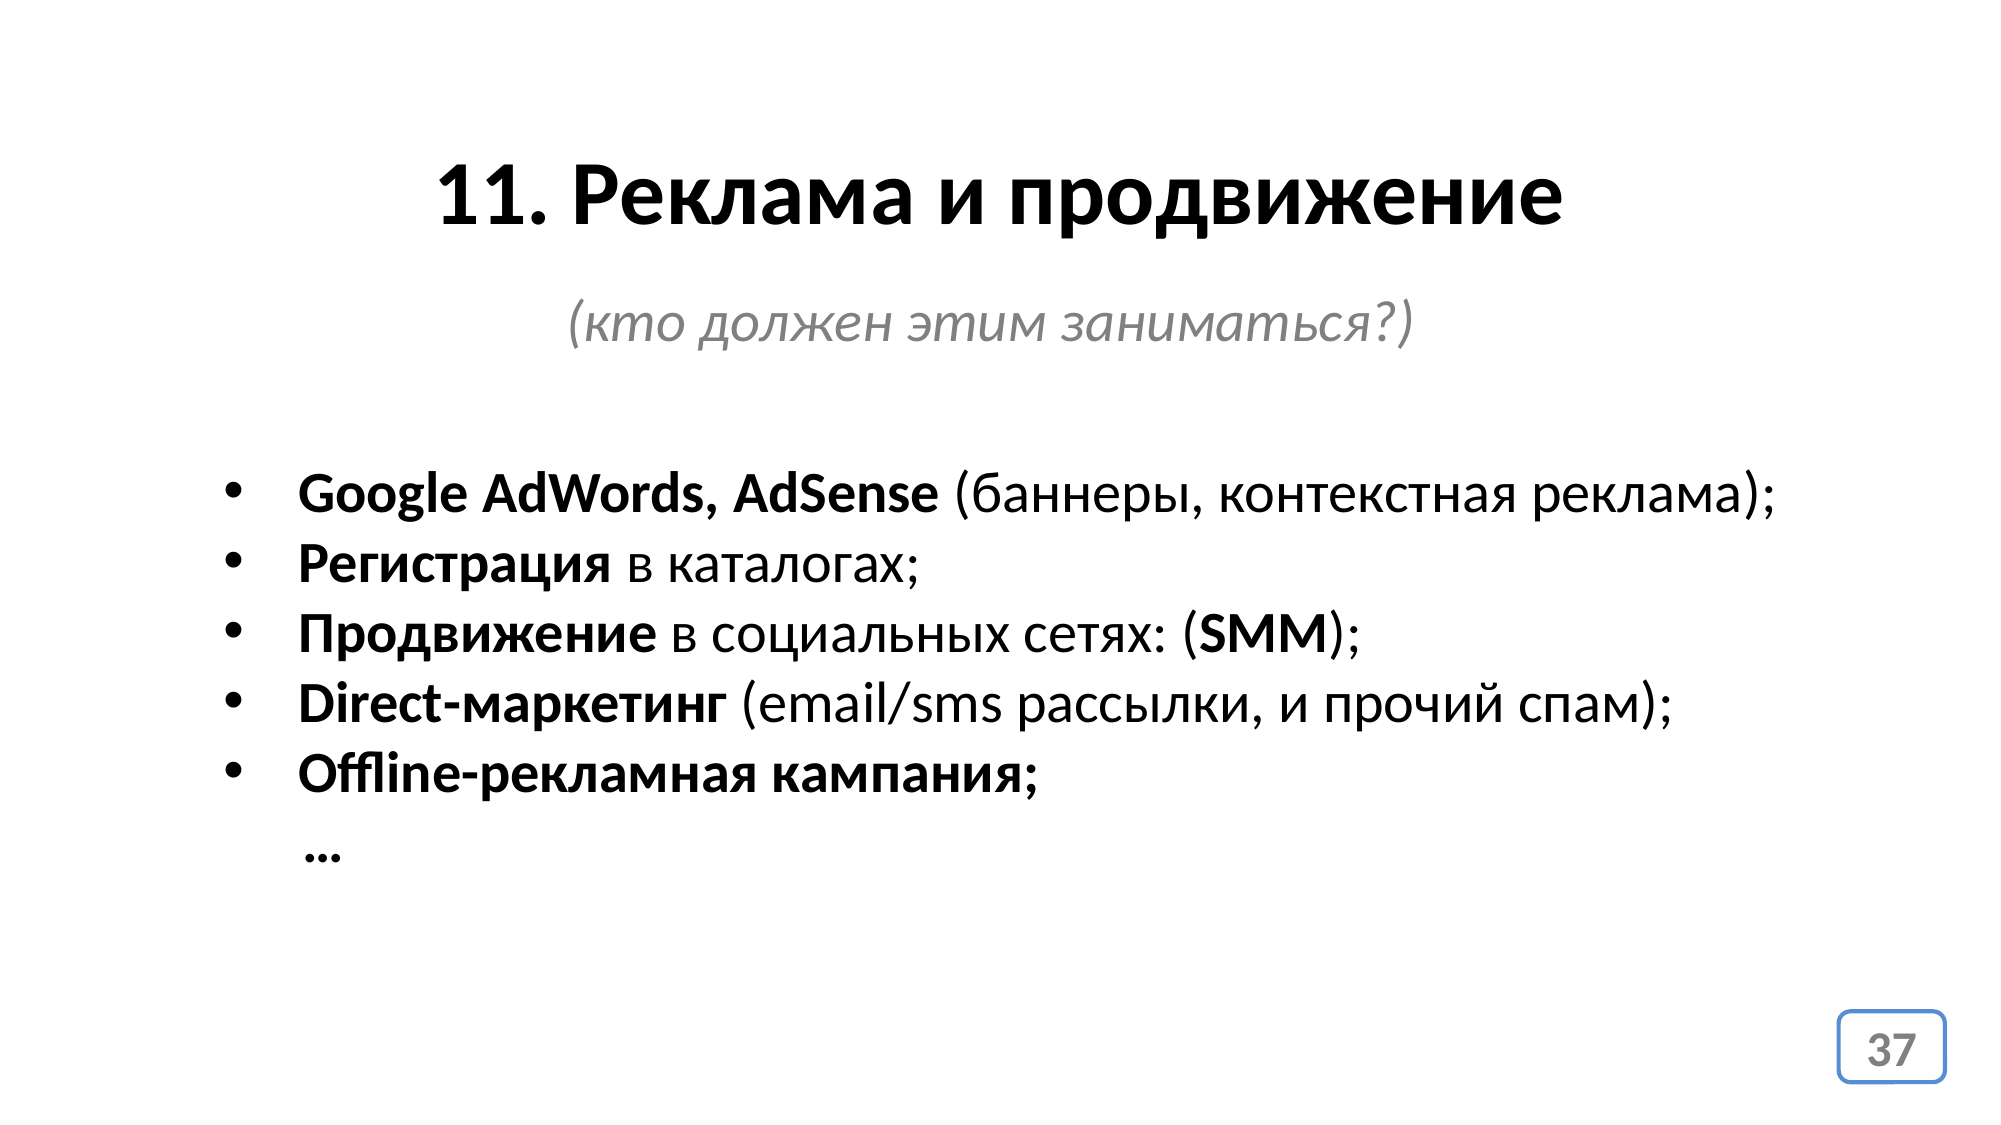

11. Реклама и продвижение
(кто должен этим заниматься?)
Google AdWords, AdSense (баннеры, контекстная реклама);
Регистрация в каталогах;
Продвижение в социальных сетях: (SMM);
Direct-маркетинг (email/sms рассылки, и прочий спам);
Offline-рекламная кампания;
      …
37